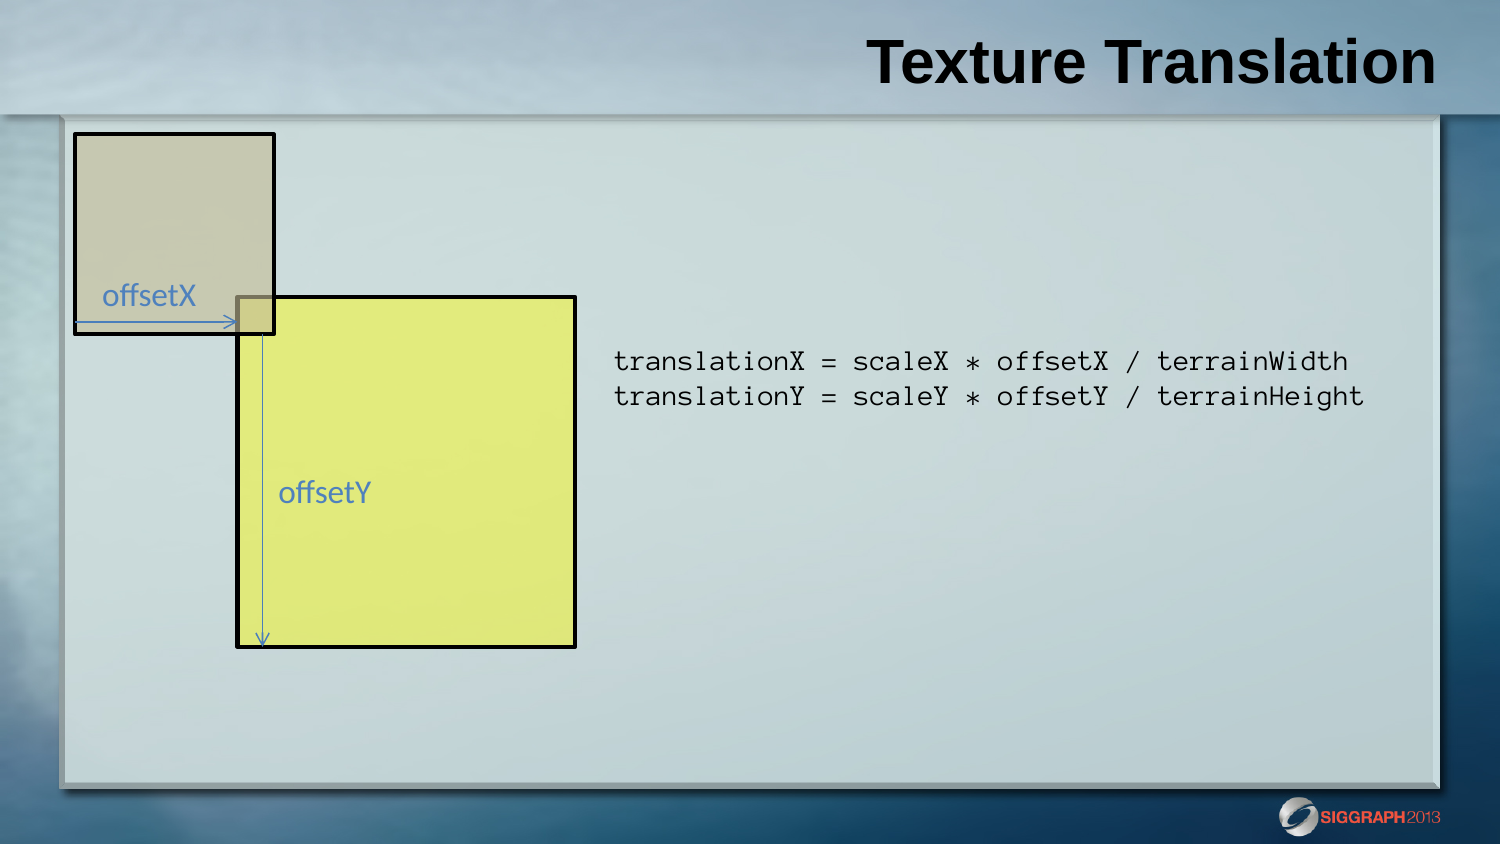

# Texture Translation

offsetX

translationX = scaleX * offsetX / terrainWidth
translationY = scaleY * offsetY / terrainHeight
offsetY